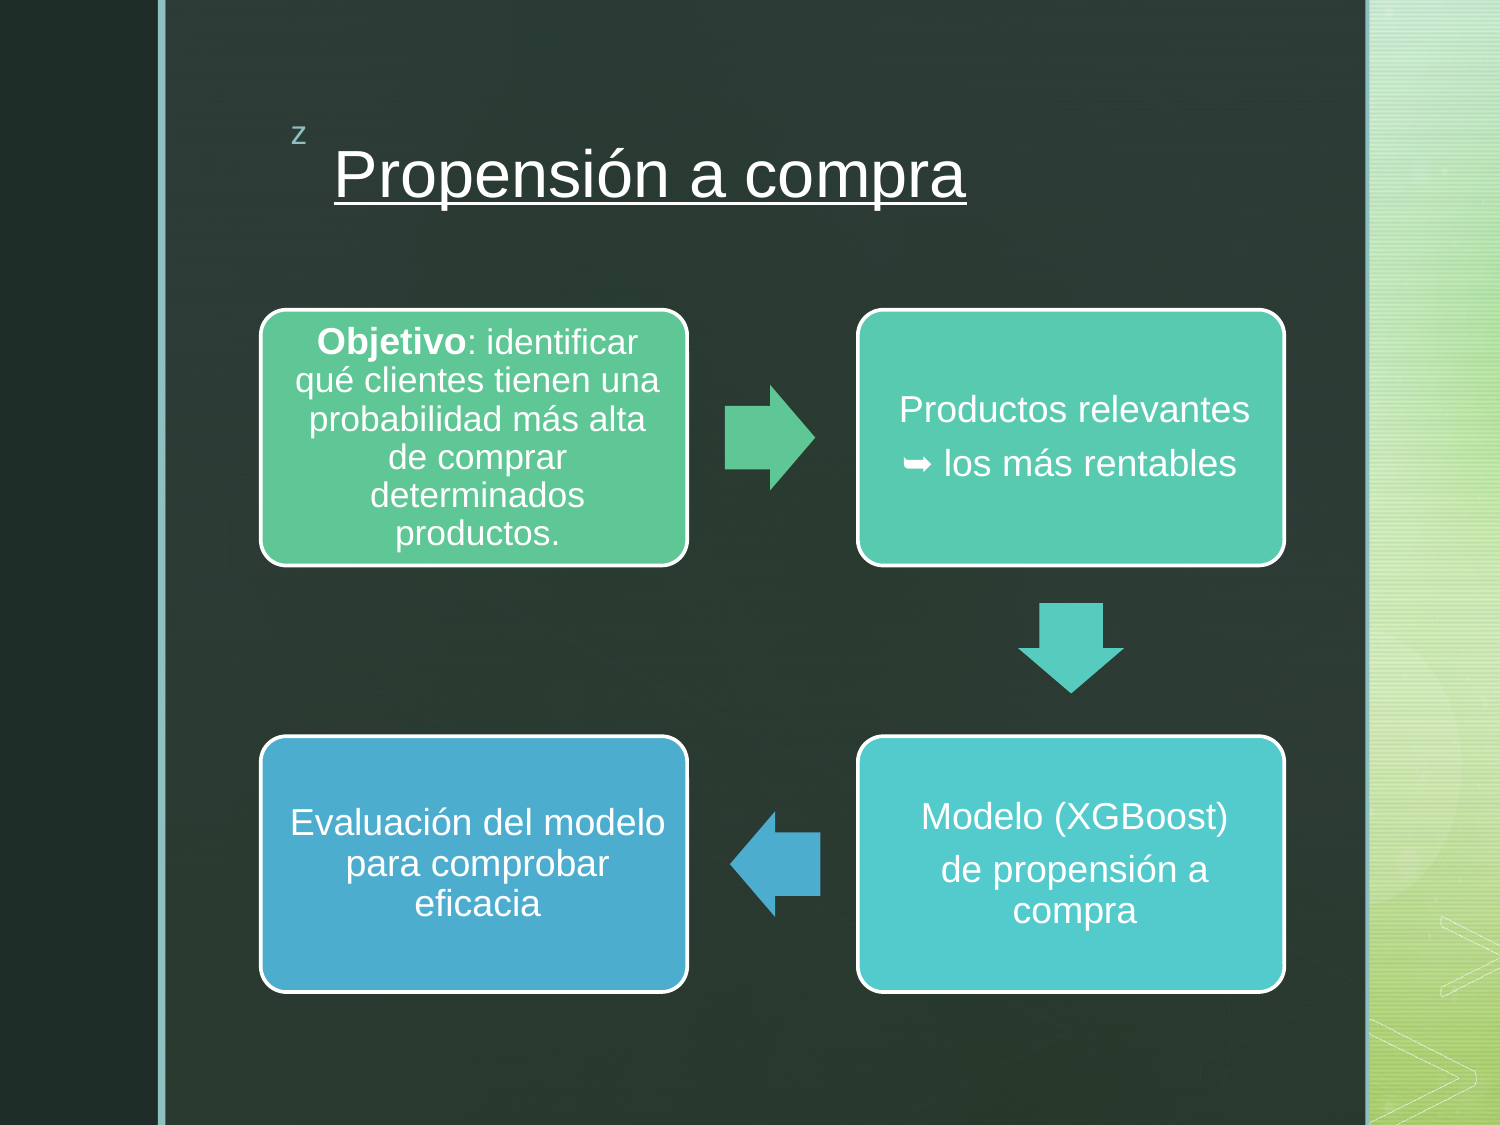

# Propensión a compra
Objetivo: identificar qué clientes tienen una probabilidad más alta de comprar determinados productos.

Productos relevantes
➥ los más rentables

Modelo (XGBoost)
de propensión a compra

Evaluación del modelo para comprobar eficacia